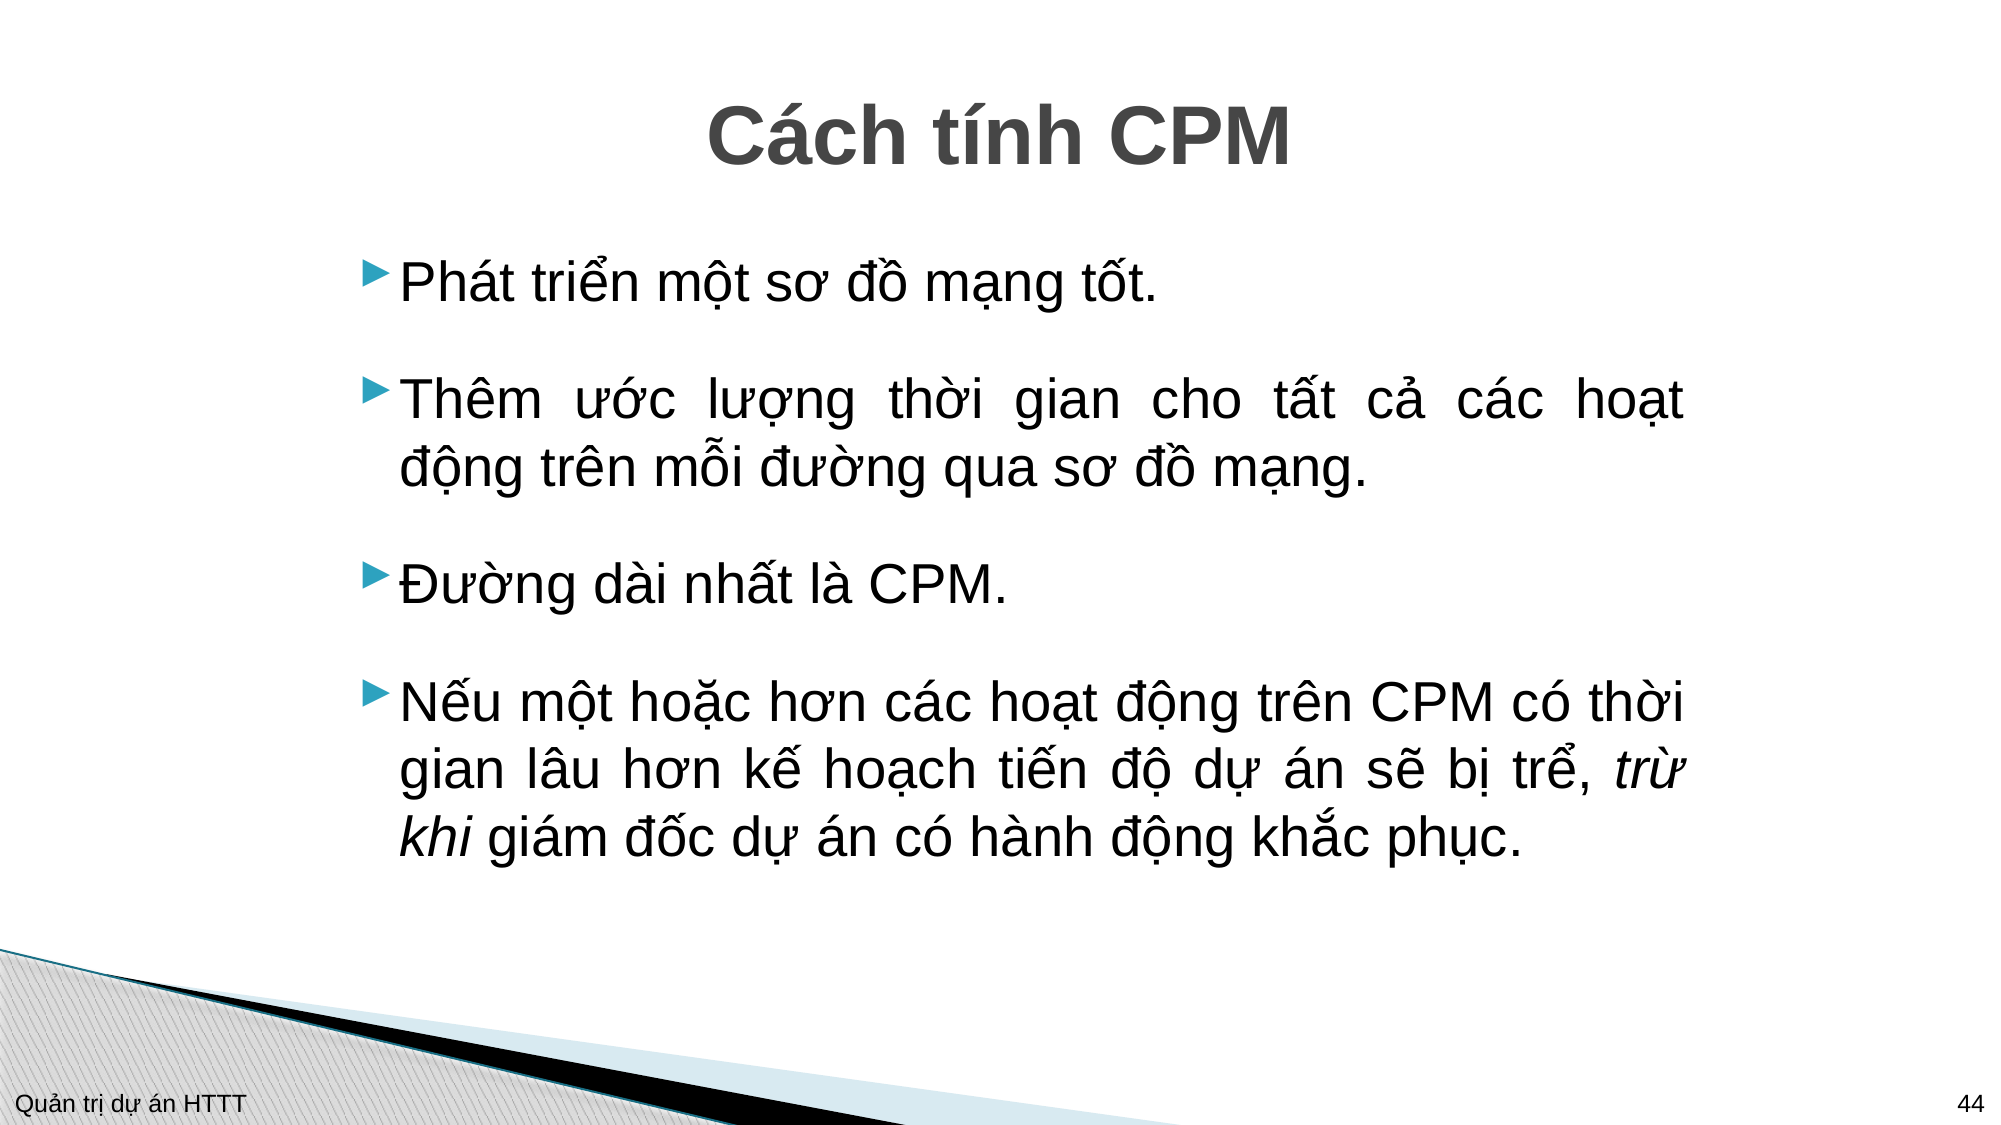

# Cách tính CPM
Phát triển một sơ đồ mạng tốt.
Thêm ước lượng thời gian cho tất cả các hoạt động trên mỗi đường qua sơ đồ mạng.
Đường dài nhất là CPM.
Nếu một hoặc hơn các hoạt động trên CPM có thời gian lâu hơn kế hoạch tiến độ dự án sẽ bị trể, trừ khi giám đốc dự án có hành động khắc phục.

44